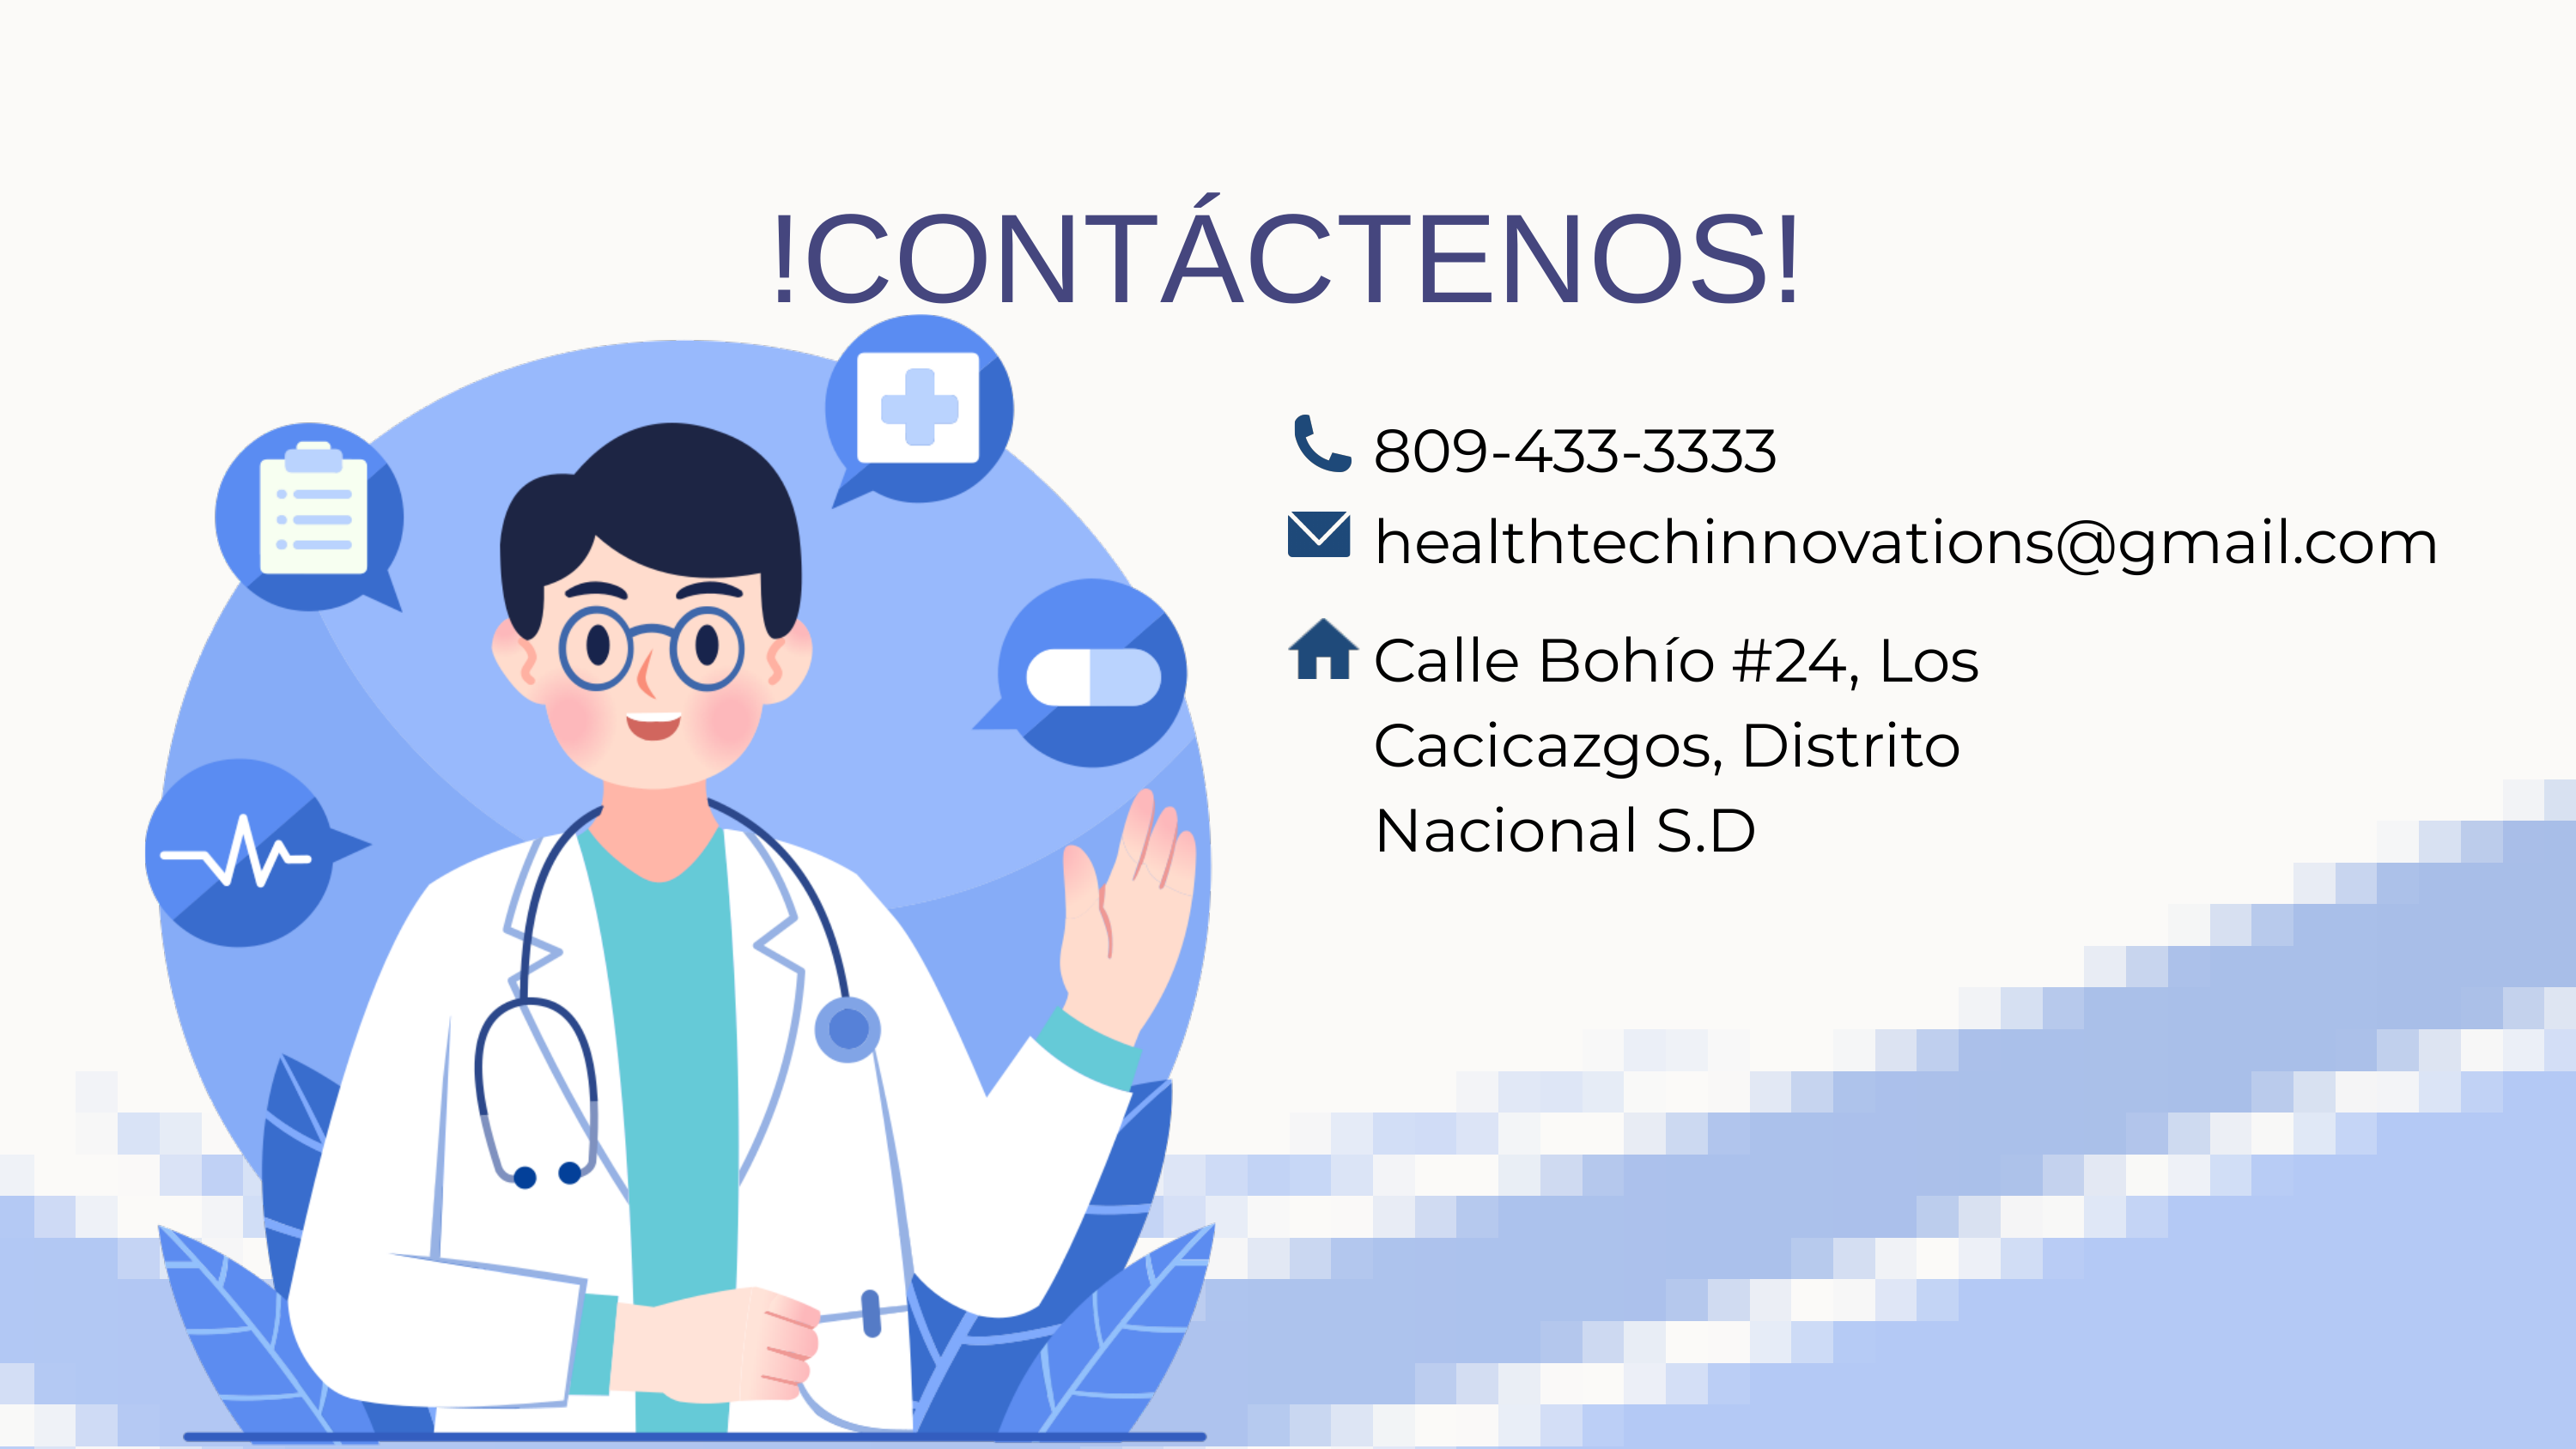

!CONTÁCTENOS!

809-433-3333

healthtechinnovations@gmail.com

Calle Bohío #24, Los Cacicazgos, Distrito Nacional S.D